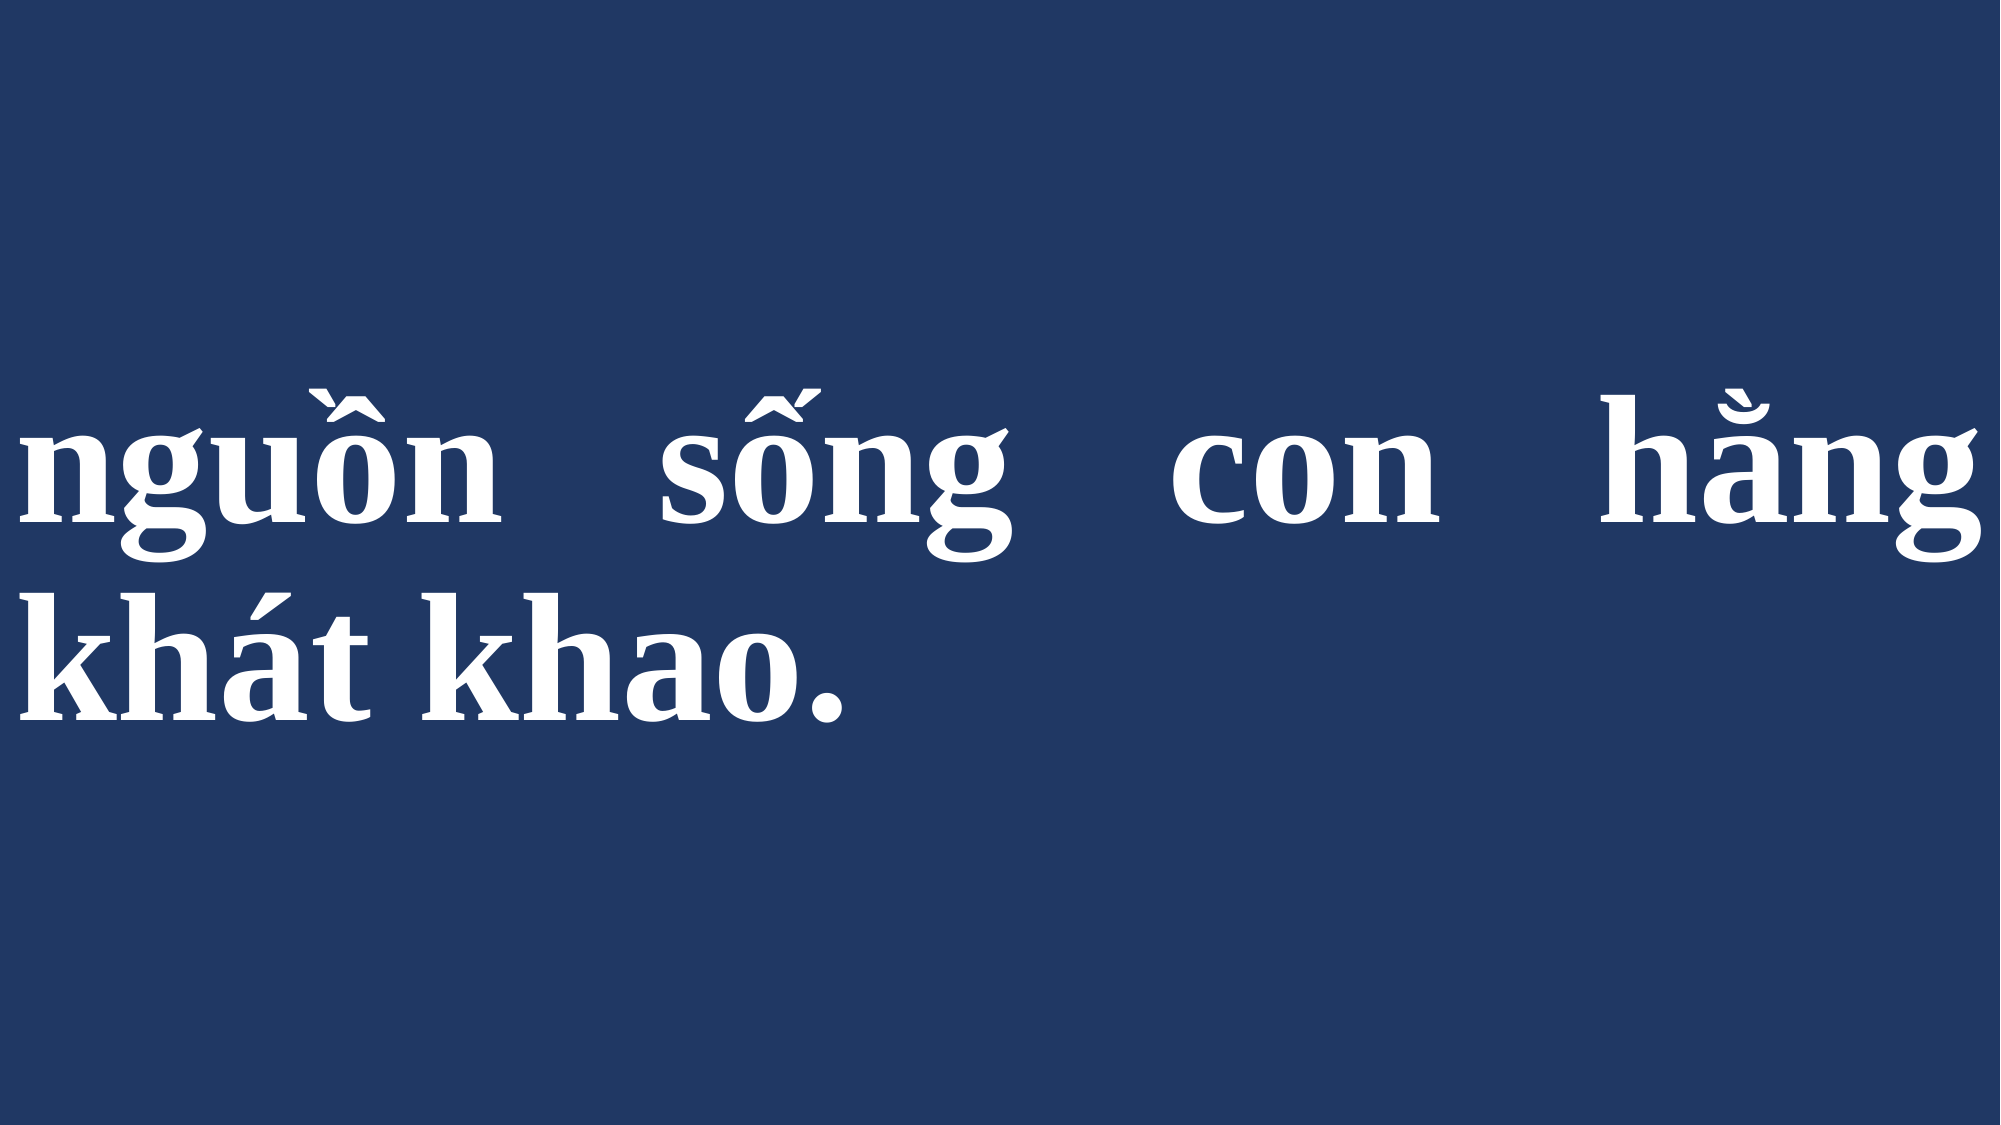

# nguồn sống con hằng khát khao.